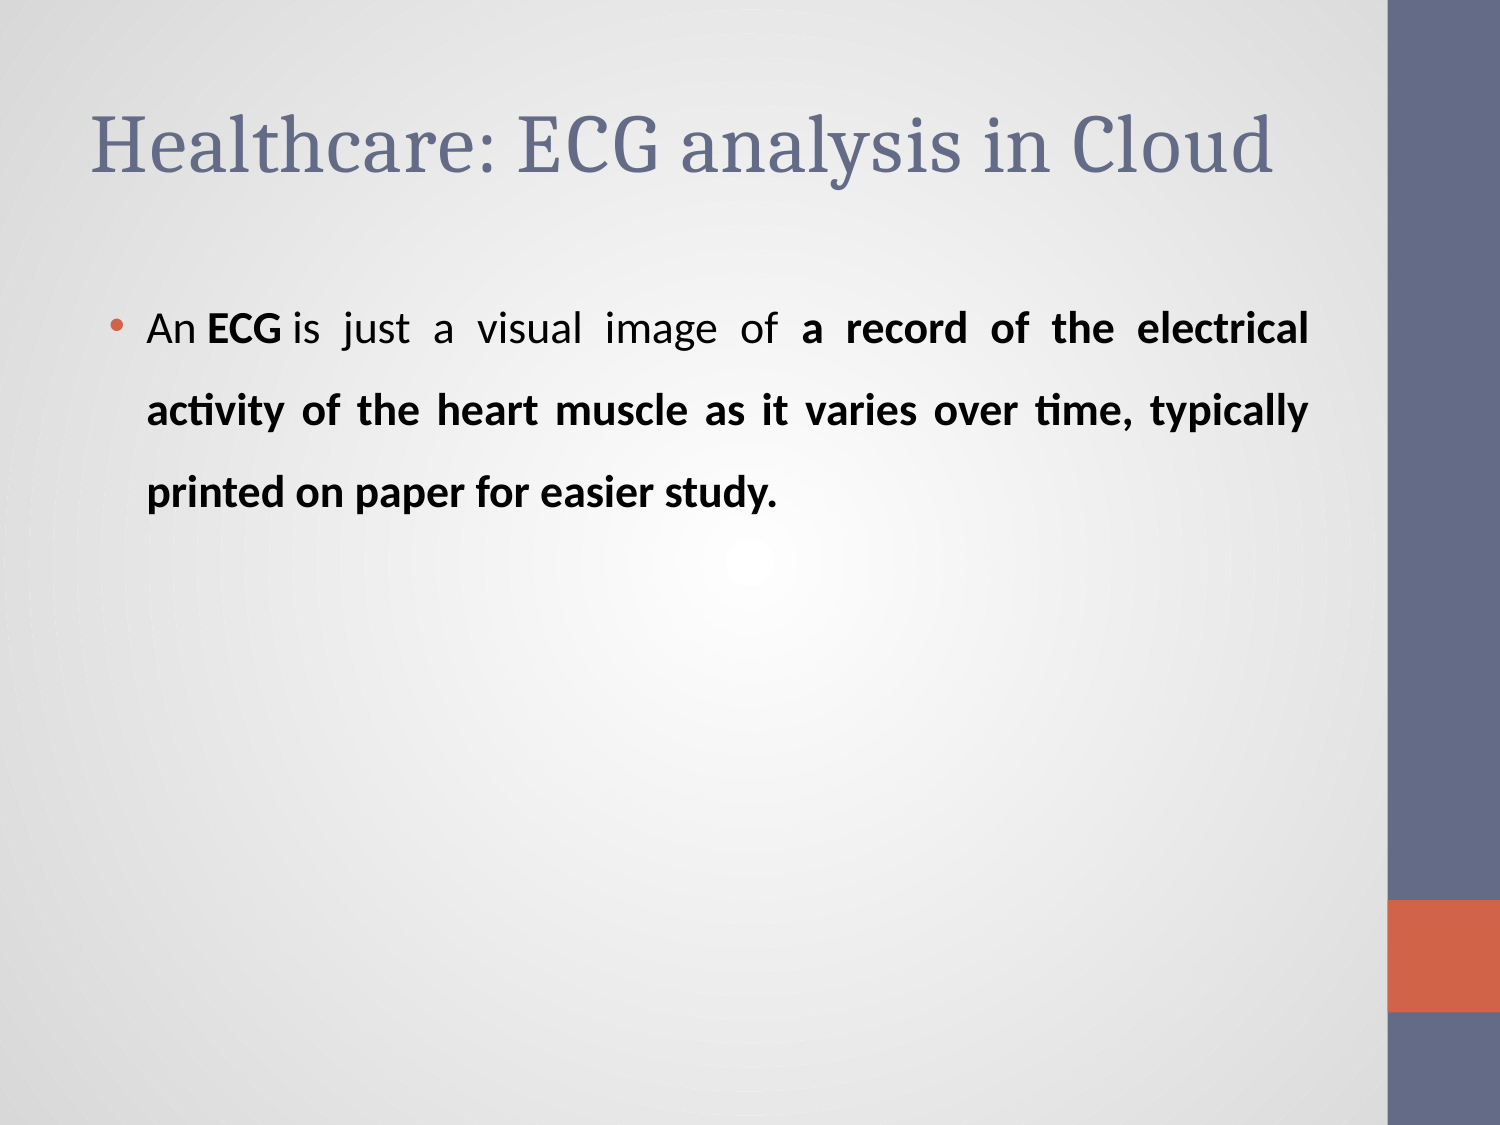

# Healthcare: ECG analysis in Cloud
An ECG is just a visual image of a record of the electrical activity of the heart muscle as it varies over time, typically printed on paper for easier study.